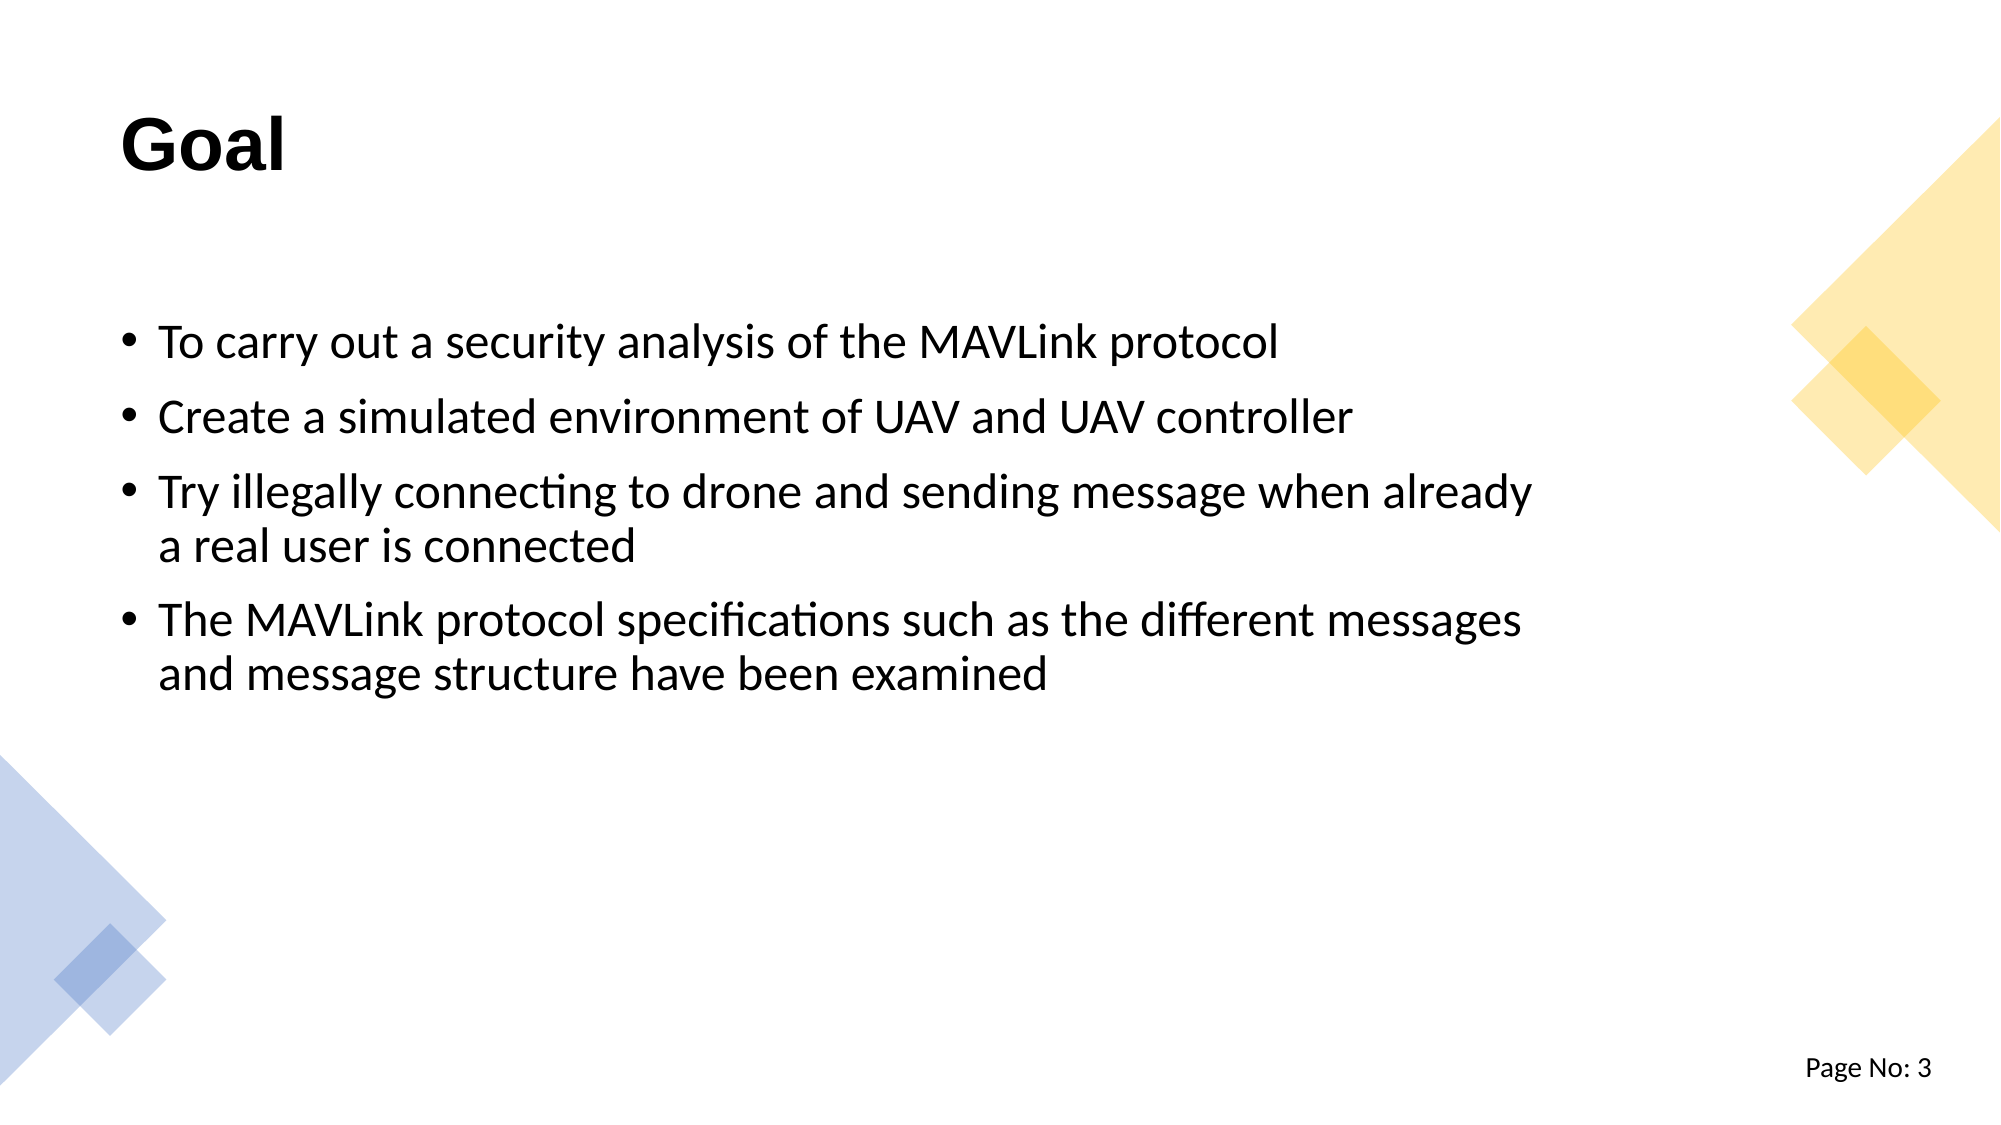

# Goal

To carry out a security analysis of the MAVLink protocol
Create a simulated environment of UAV and UAV controller
Try illegally connecting to drone and sending message when already a real user is connected
The MAVLink protocol specifications such as the different messages and message structure have been examined

Page No: 3